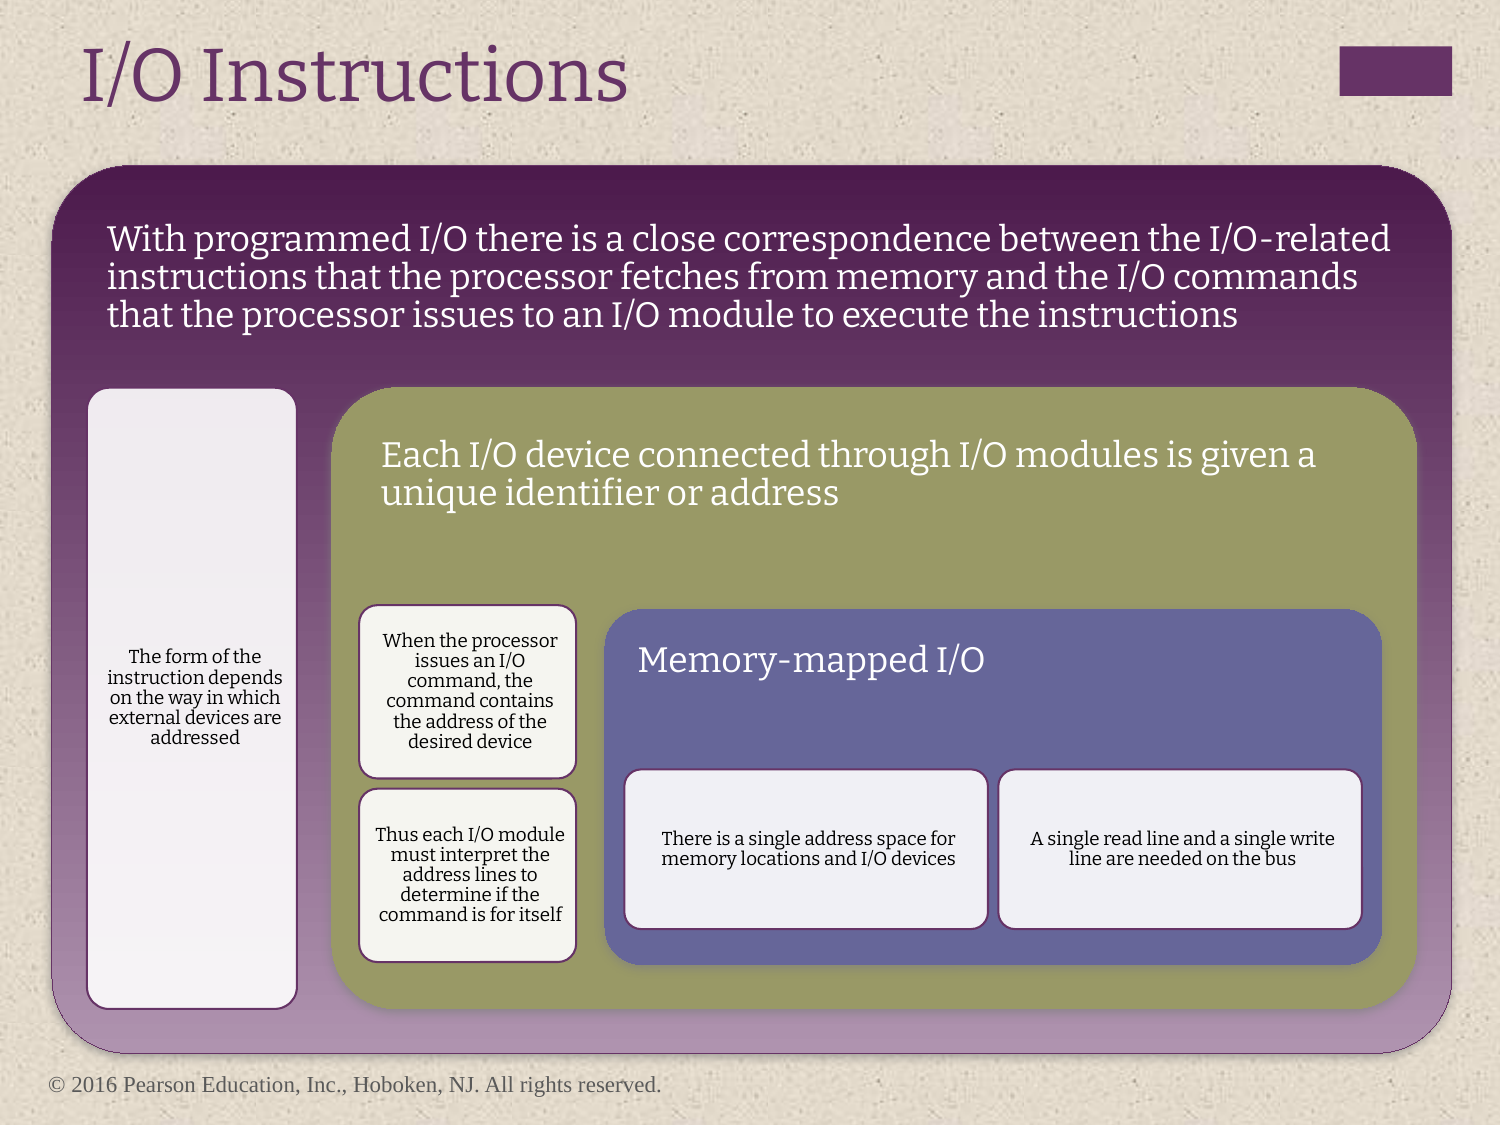

I/O Instructions
With programmed I/O there is a close correspondence between the I/O-related instructions that the processor fetches from memory and the I/O commands that the processor issues to an I/O module to execute the instructions
The form of the instruction depends on the way in which external devices are addressed
Each I/O device connected through I/O modules is given a unique identifier or address
When the processor issues an I/O command, the command contains the address of the desired device
Thus each I/O module must interpret the address lines to determine if the command is for itself
Memory-mapped I/O
There is a single address space for memory locations and I/O devices
A single read line and a single write line are needed on the bus
© 2016 Pearson Education, Inc., Hoboken, NJ. All rights reserved.